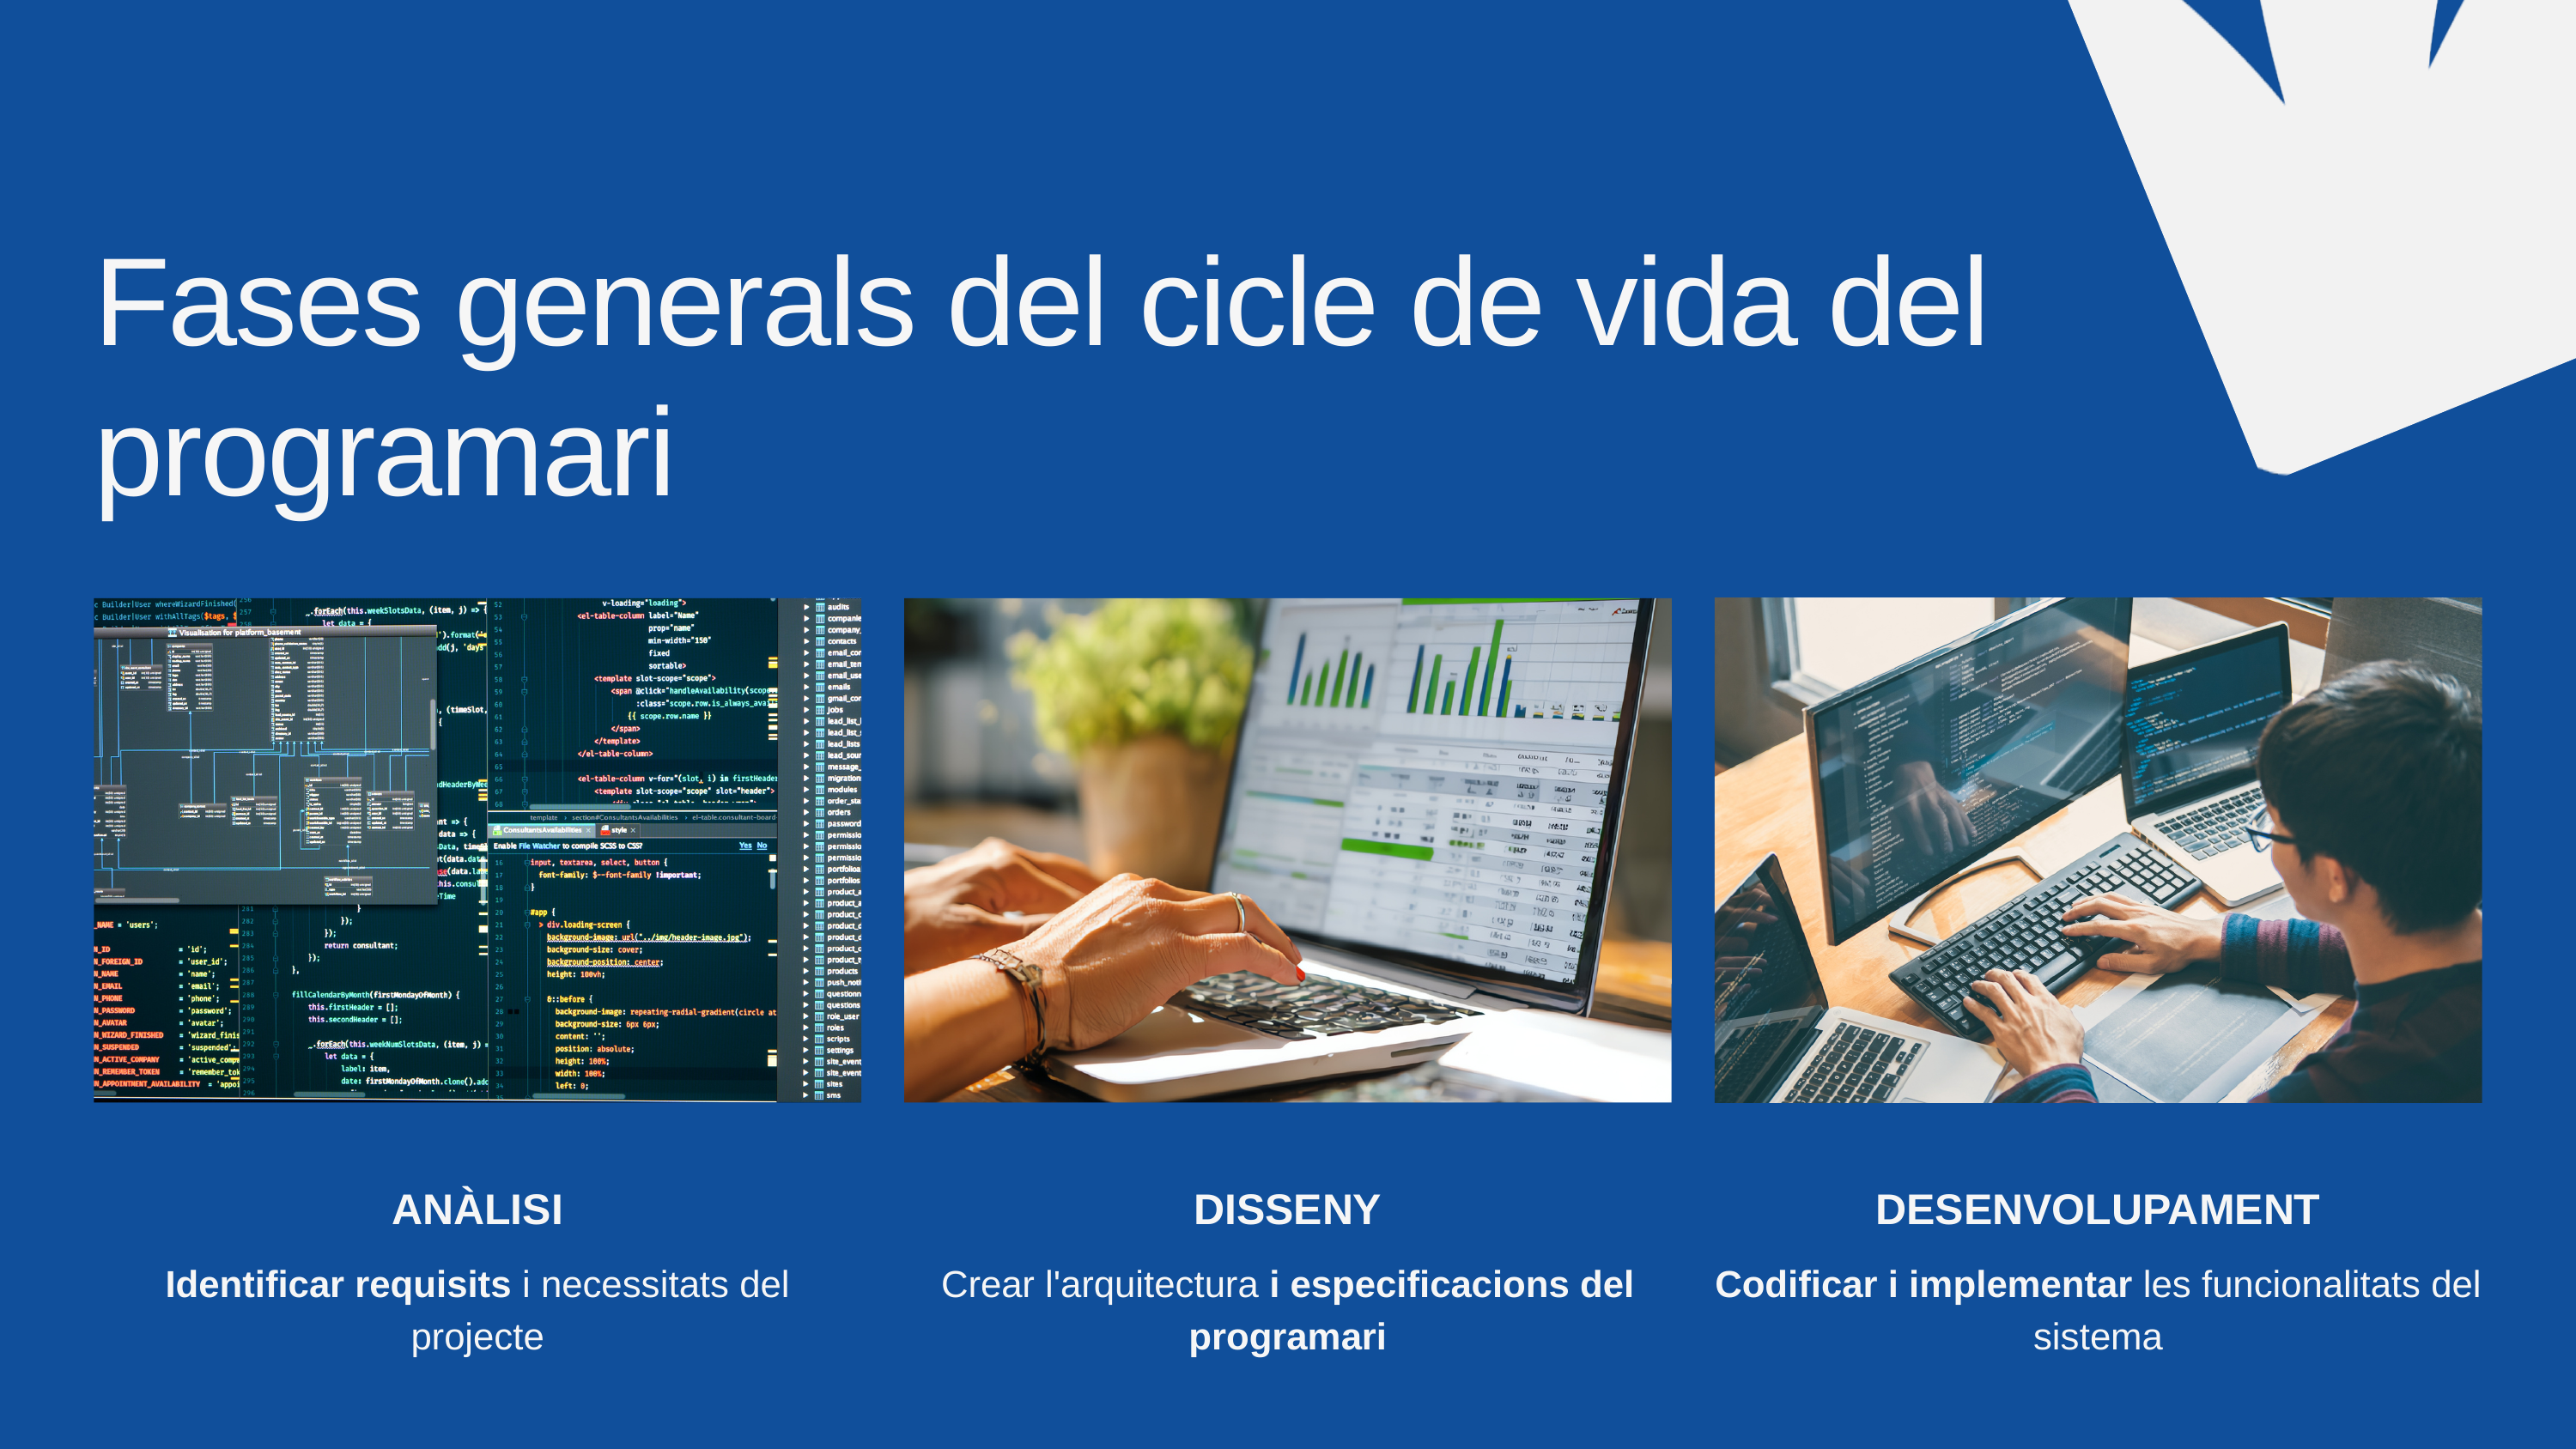

Fases generals del cicle de vida del programari

ANÀLISI
Identificar requisits i necessitats del projecte
DISSENY
Crear l'arquitectura i especificacions del programari
DESENVOLUPAMENT
Codificar i implementar les funcionalitats del sistema